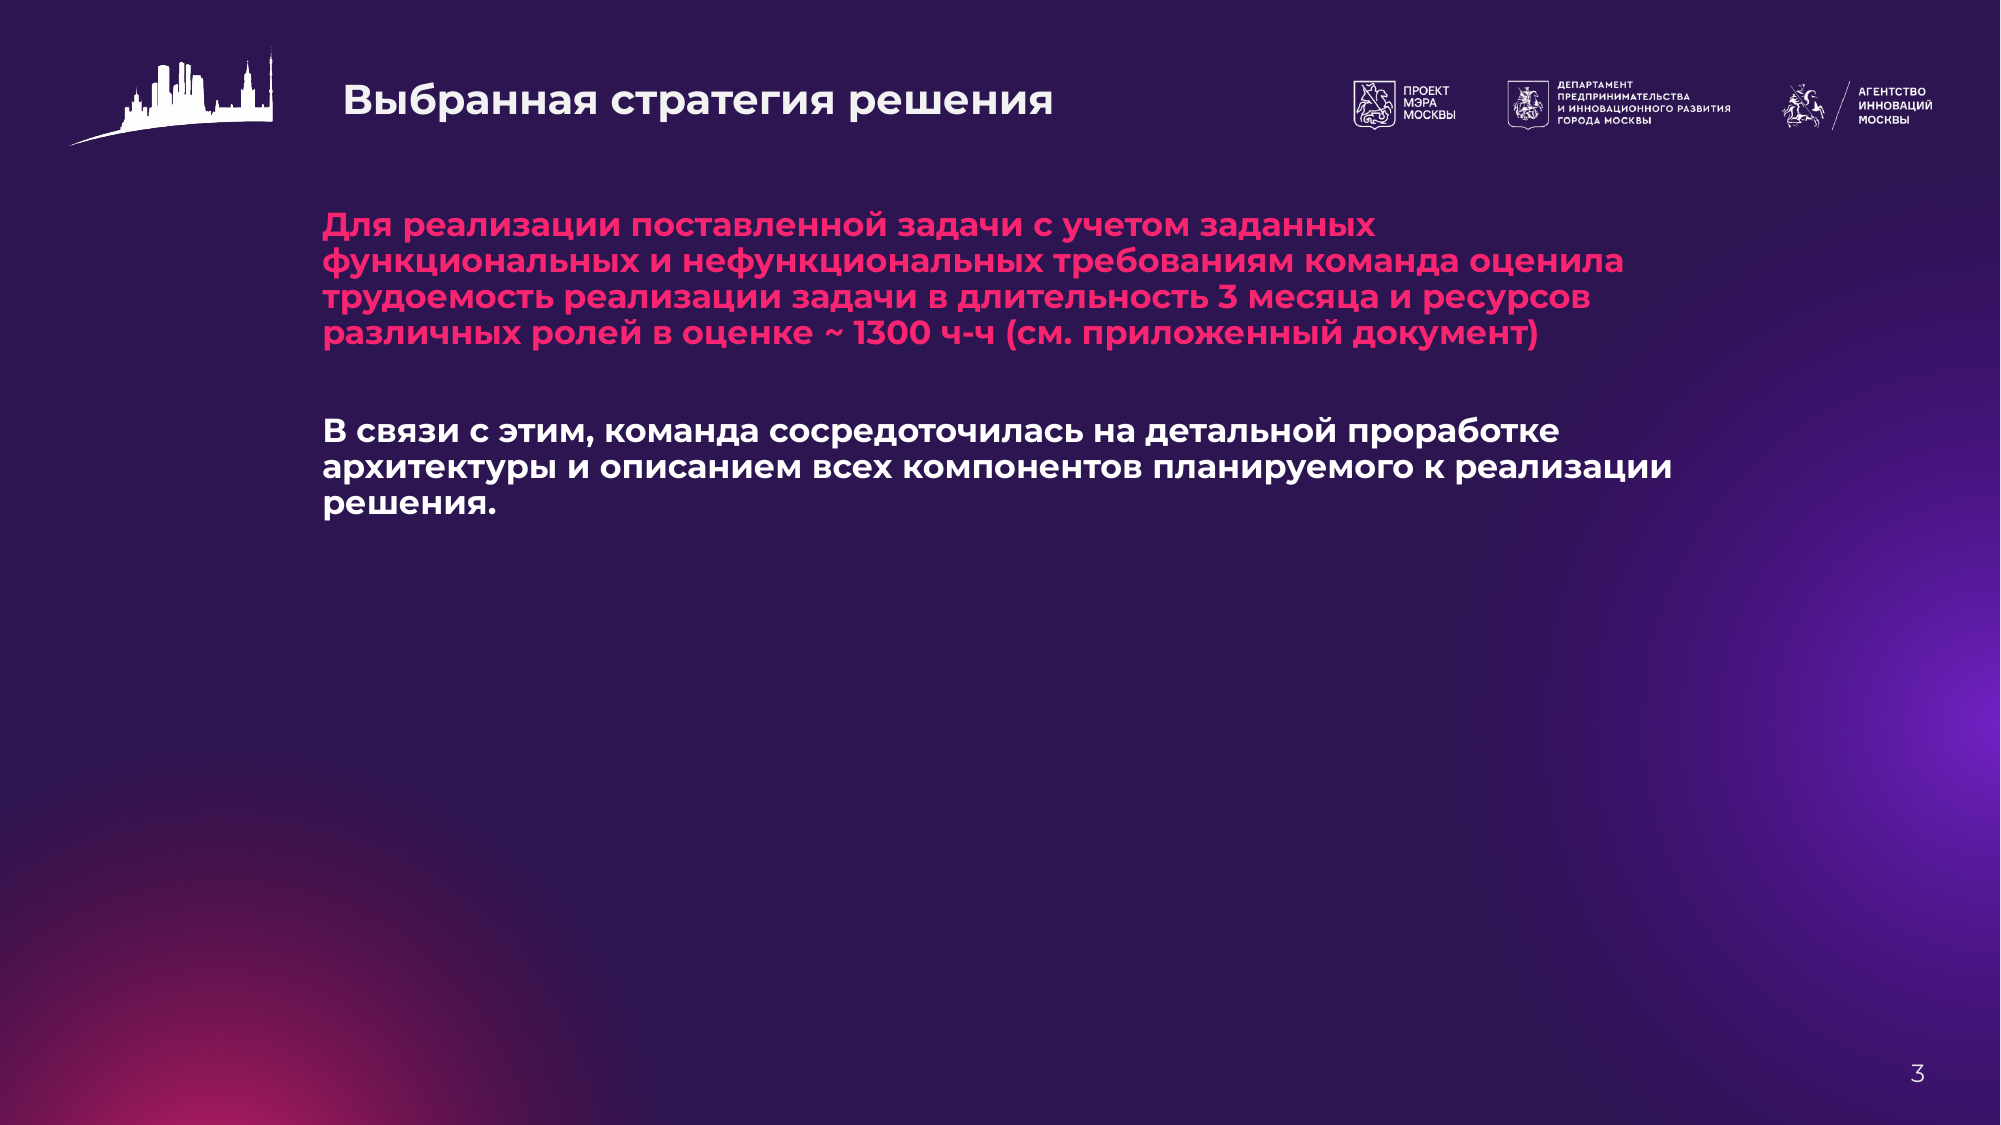

# Выбранная стратегия решения
Для реализации поставленной задачи с учетом заданных функциональных и нефункциональных требованиям команда оценила трудоемость реализации задачи в длительность 3 месяца и ресурсов различных ролей в оценке ~ 1300 ч-ч (см. приложенный документ)

В связи с этим, команда сосредоточилась на детальной проработке архитектуры и описанием всех компонентов планируемого к реализации решения.
3